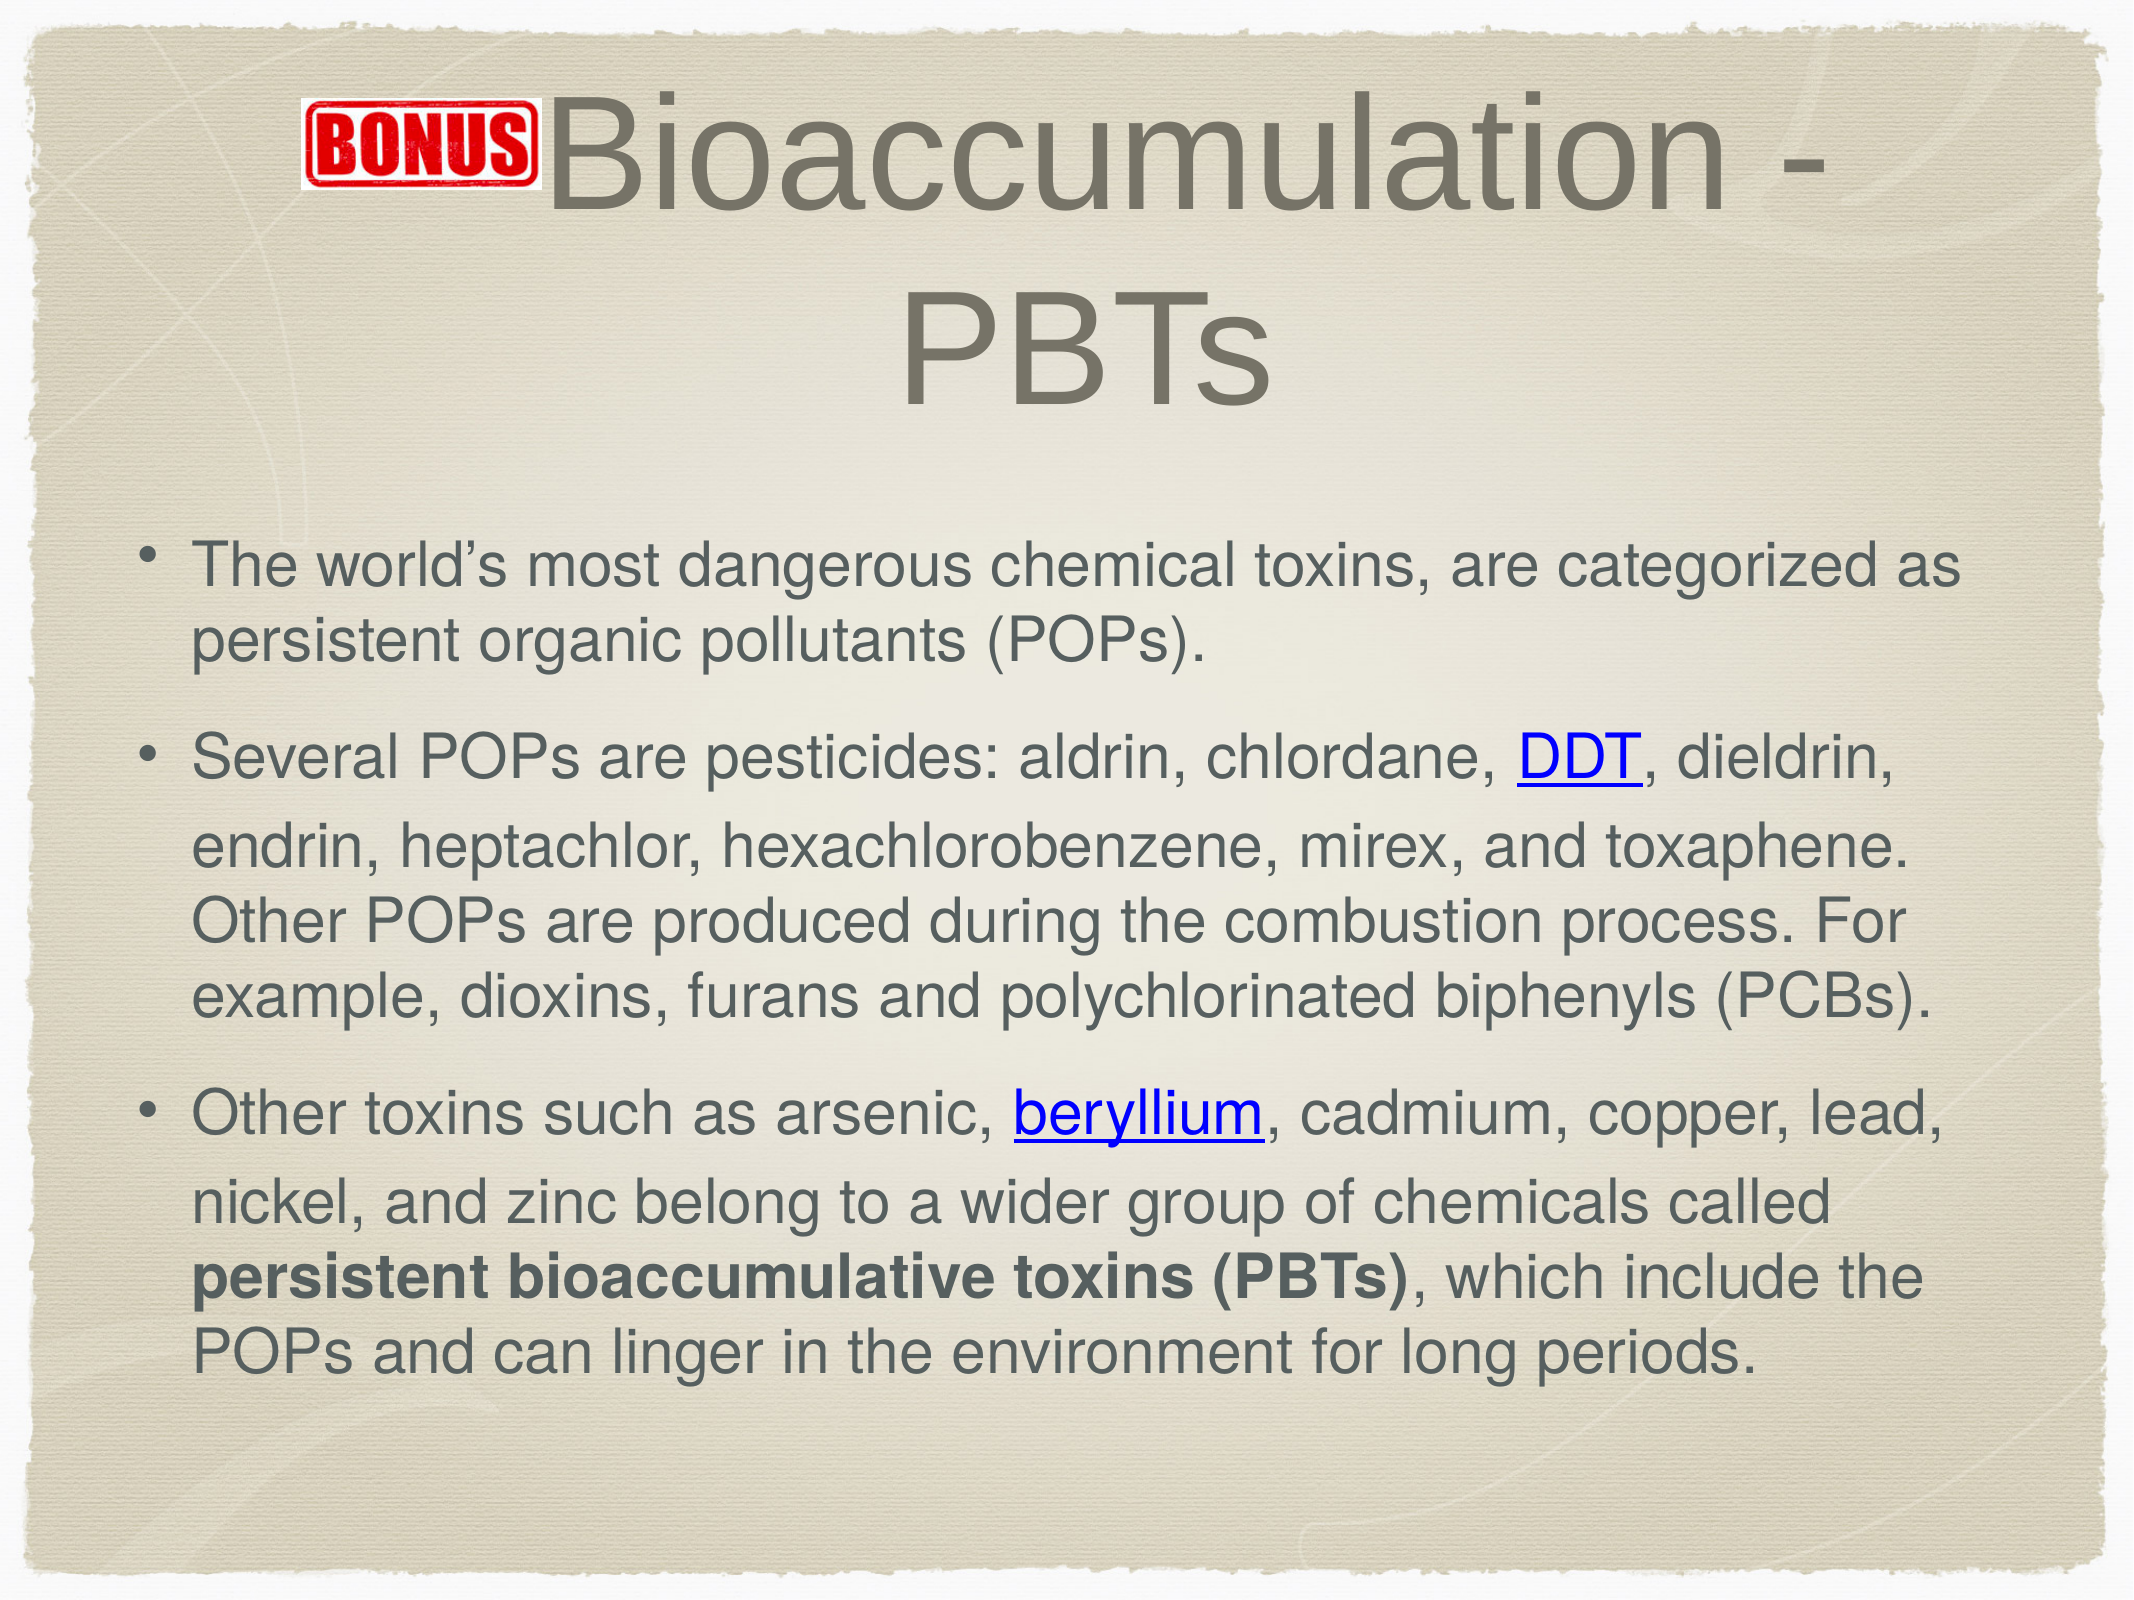

# Bioaccumulation - PBTs
The world’s most dangerous chemical toxins, are categorized as persistent organic pollutants (POPs).
Several POPs are pesticides: aldrin, chlordane, DDT, dieldrin, endrin, heptachlor, hexachlorobenzene, mirex, and toxaphene. Other POPs are produced during the combustion process. For example, dioxins, furans and polychlorinated biphenyls (PCBs).
Other toxins such as arsenic, beryllium, cadmium, copper, lead, nickel, and zinc belong to a wider group of chemicals called persistent bioaccumulative toxins (PBTs), which include the POPs and can linger in the environment for long periods.